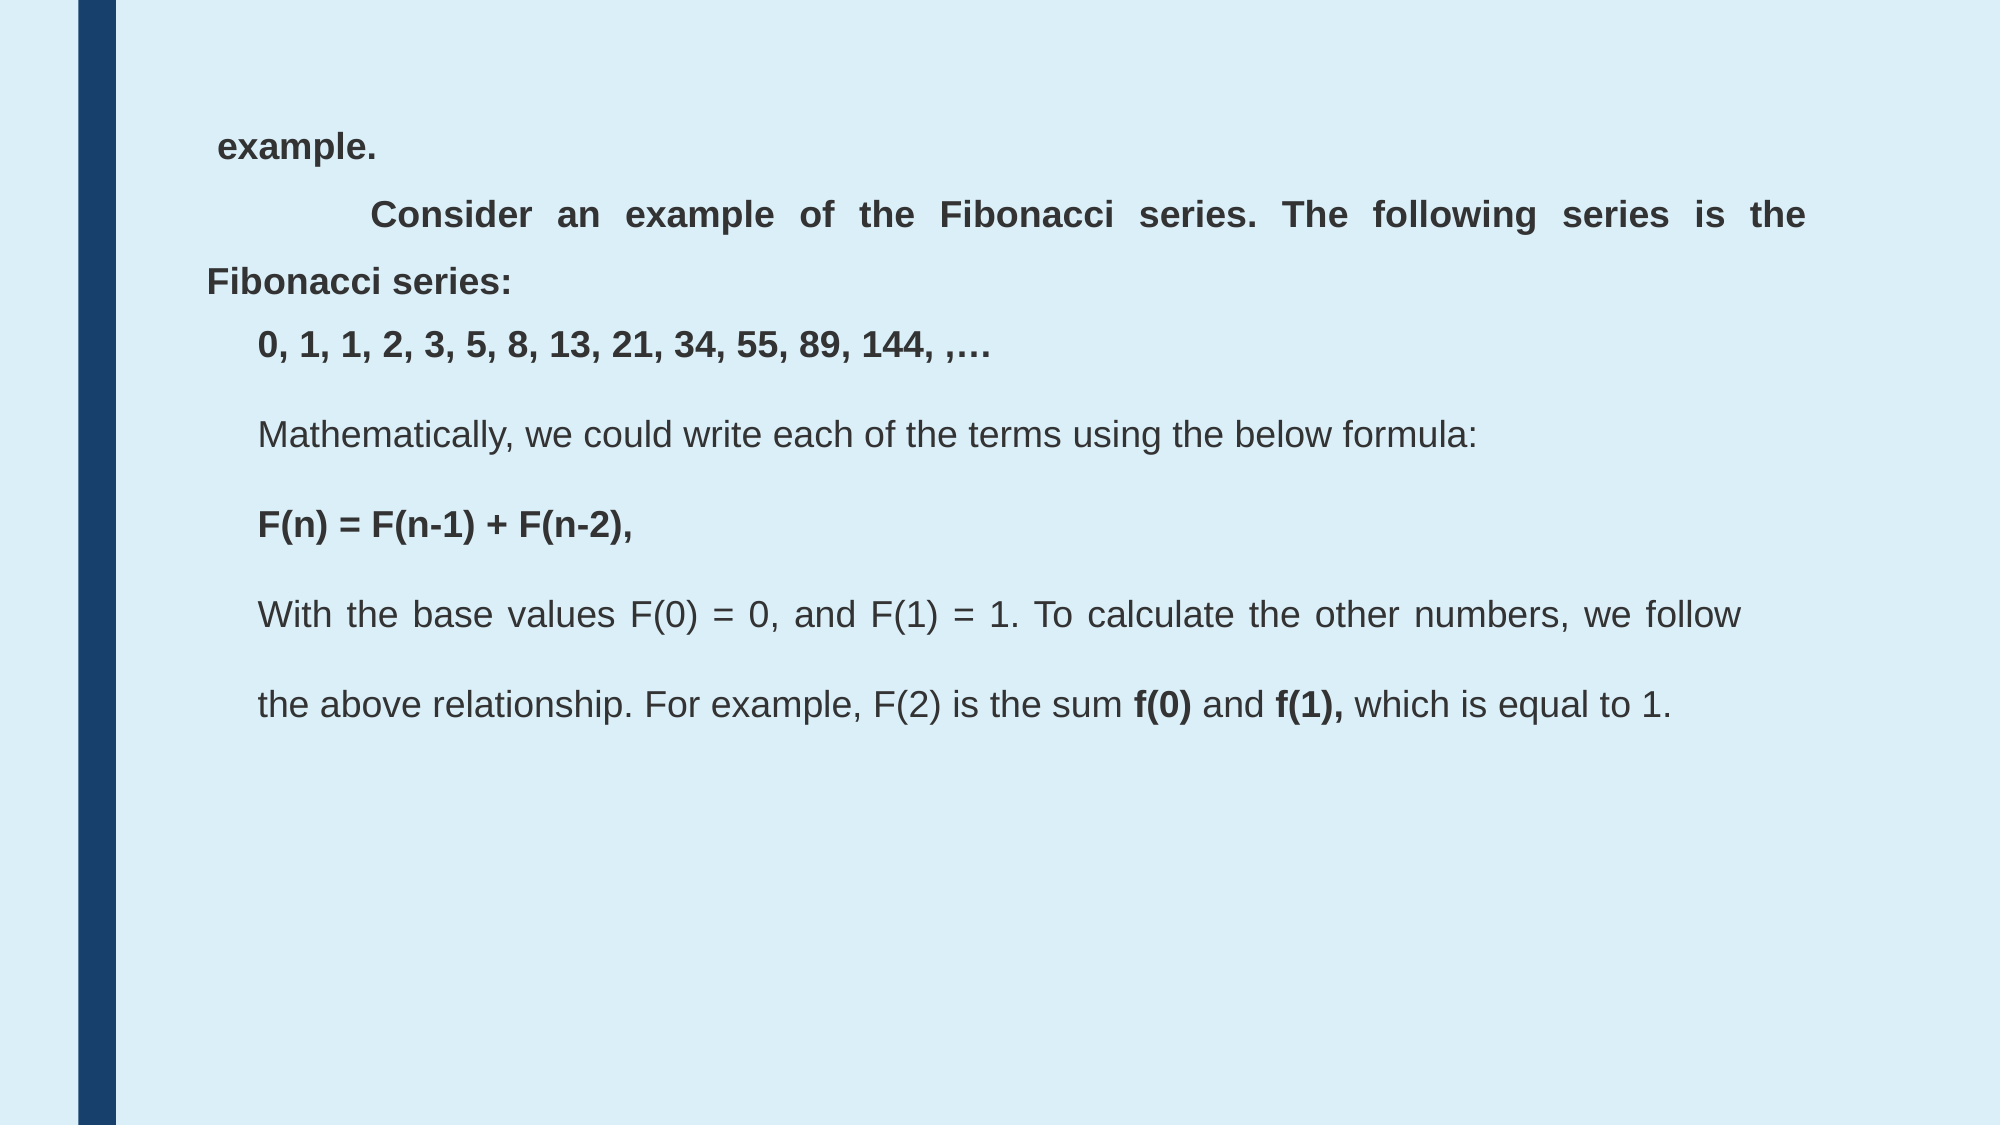

example.
 	Consider an example of the Fibonacci series. The following series is the Fibonacci series:
0, 1, 1, 2, 3, 5, 8, 13, 21, 34, 55, 89, 144, ,…
Mathematically, we could write each of the terms using the below formula:
F(n) = F(n-1) + F(n-2),
With the base values F(0) = 0, and F(1) = 1. To calculate the other numbers, we follow the above relationship. For example, F(2) is the sum f(0) and f(1), which is equal to 1.